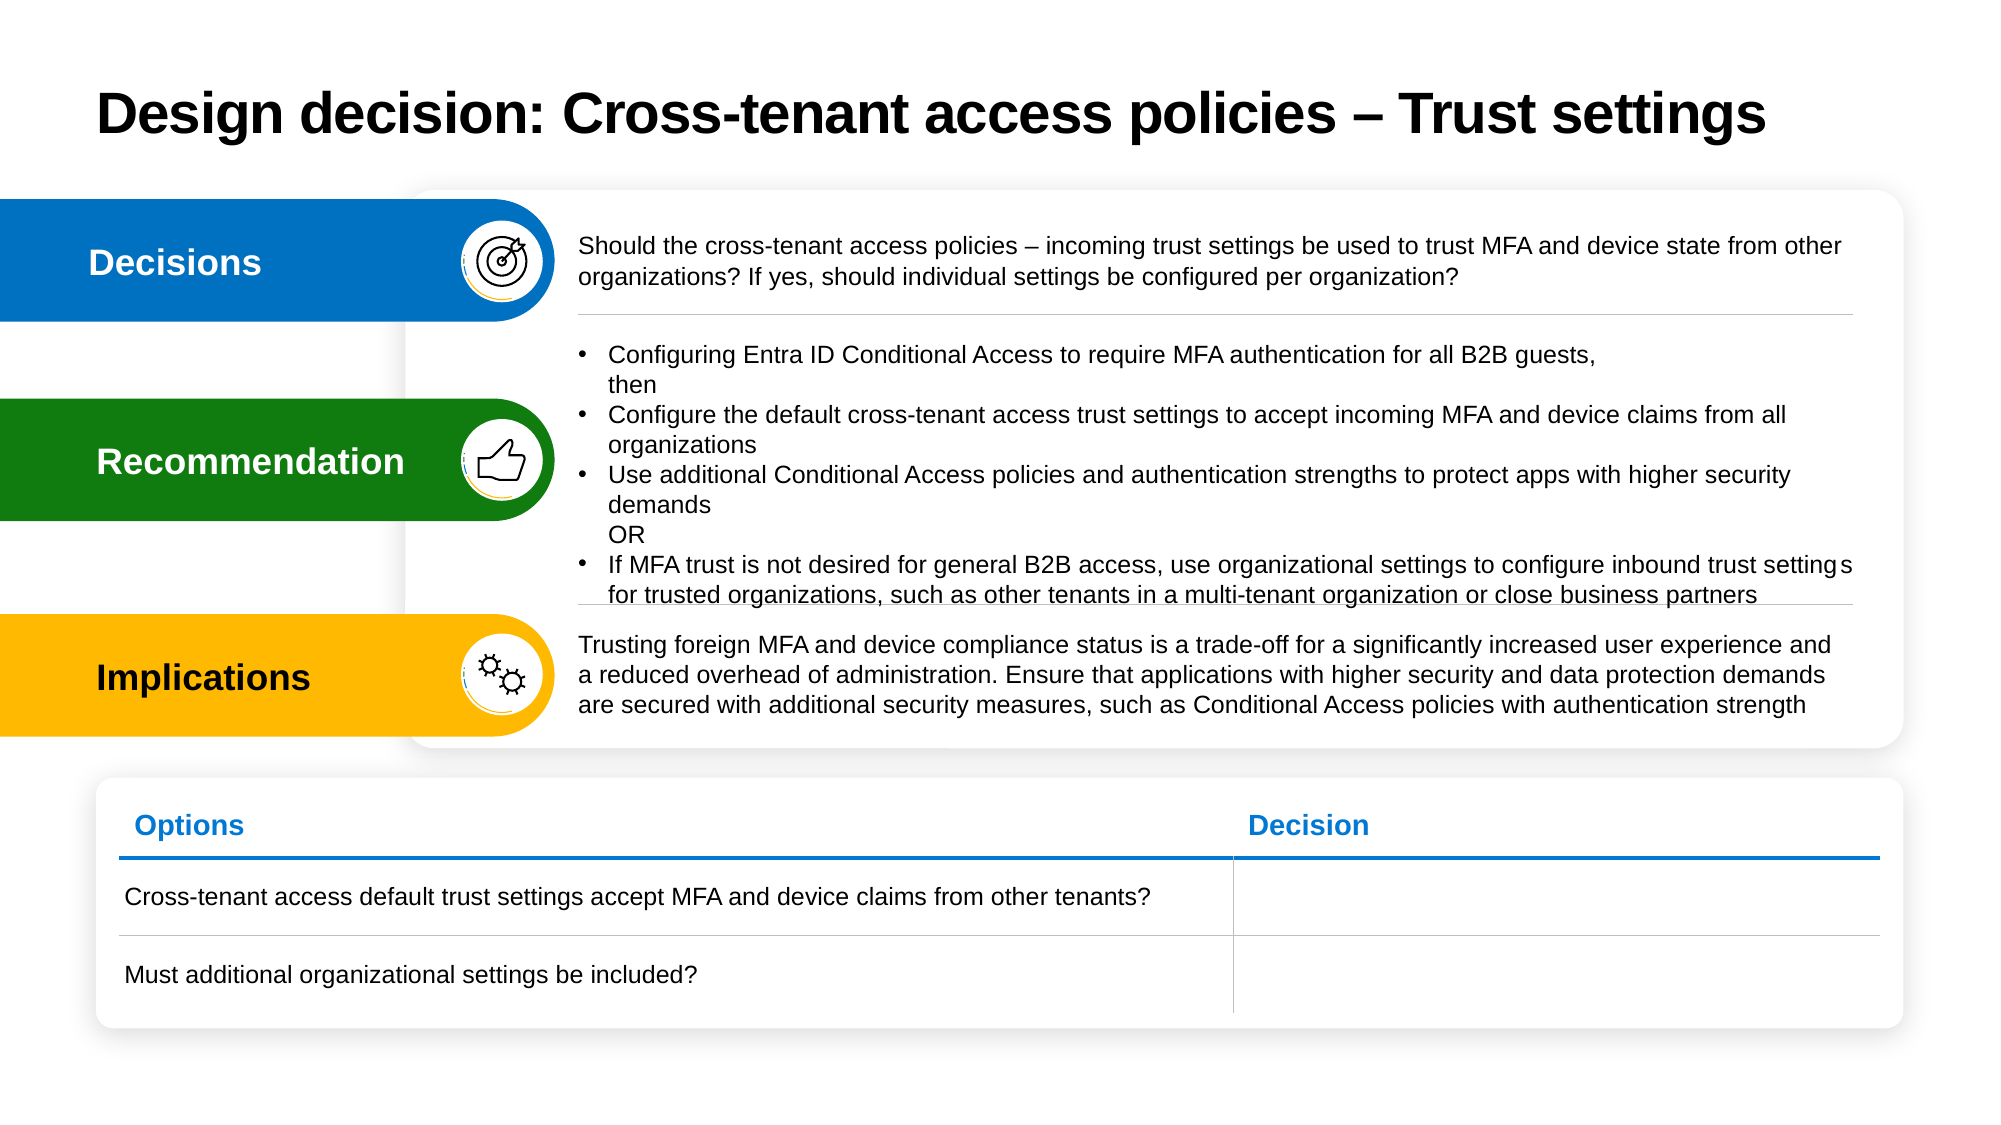

# Design decision: Cross-tenant access policies – Trust settings
Decisions

Should the cross-tenant access policies – incoming trust settings be used to trust MFA and device state from other organizations? If yes, should individual settings be configured per organization?

Recommendation
Configuring Entra ID Conditional Access to require MFA authentication for all B2B guests,
then
Configure the default cross-tenant access trust settings to accept incoming MFA and device claims from all organizations
Use additional Conditional Access policies and authentication strengths to protect apps with higher security demands
OR
If MFA trust is not desired for general B2B access, use organizational settings to configure inbound trust settings for trusted organizations, such as other tenants in a multi-tenant organization or close business partners

Implications
Trusting foreign MFA and device compliance status is a trade-off for a significantly increased user experience and a reduced overhead of administration. Ensure that applications with higher security and data protection demands are secured with additional security measures, such as Conditional Access policies with authentication strength

| Options | Decision |
| --- | --- |
| Cross-tenant access default trust settings accept MFA and device claims from other tenants? |  |
| Must additional organizational settings be included? |  |